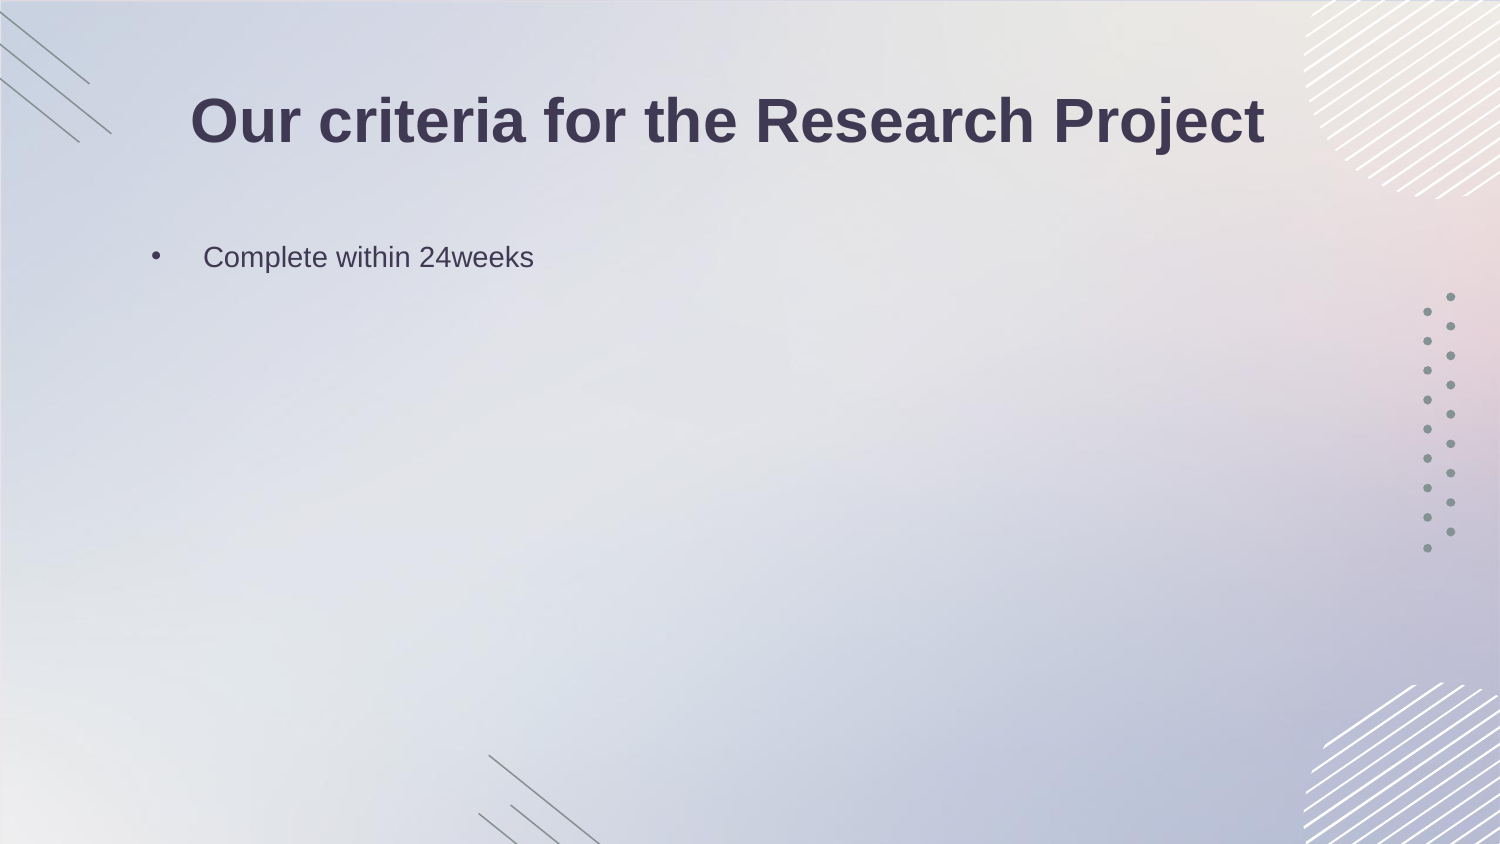

# Our criteria for the Research Project
Complete within 24weeks